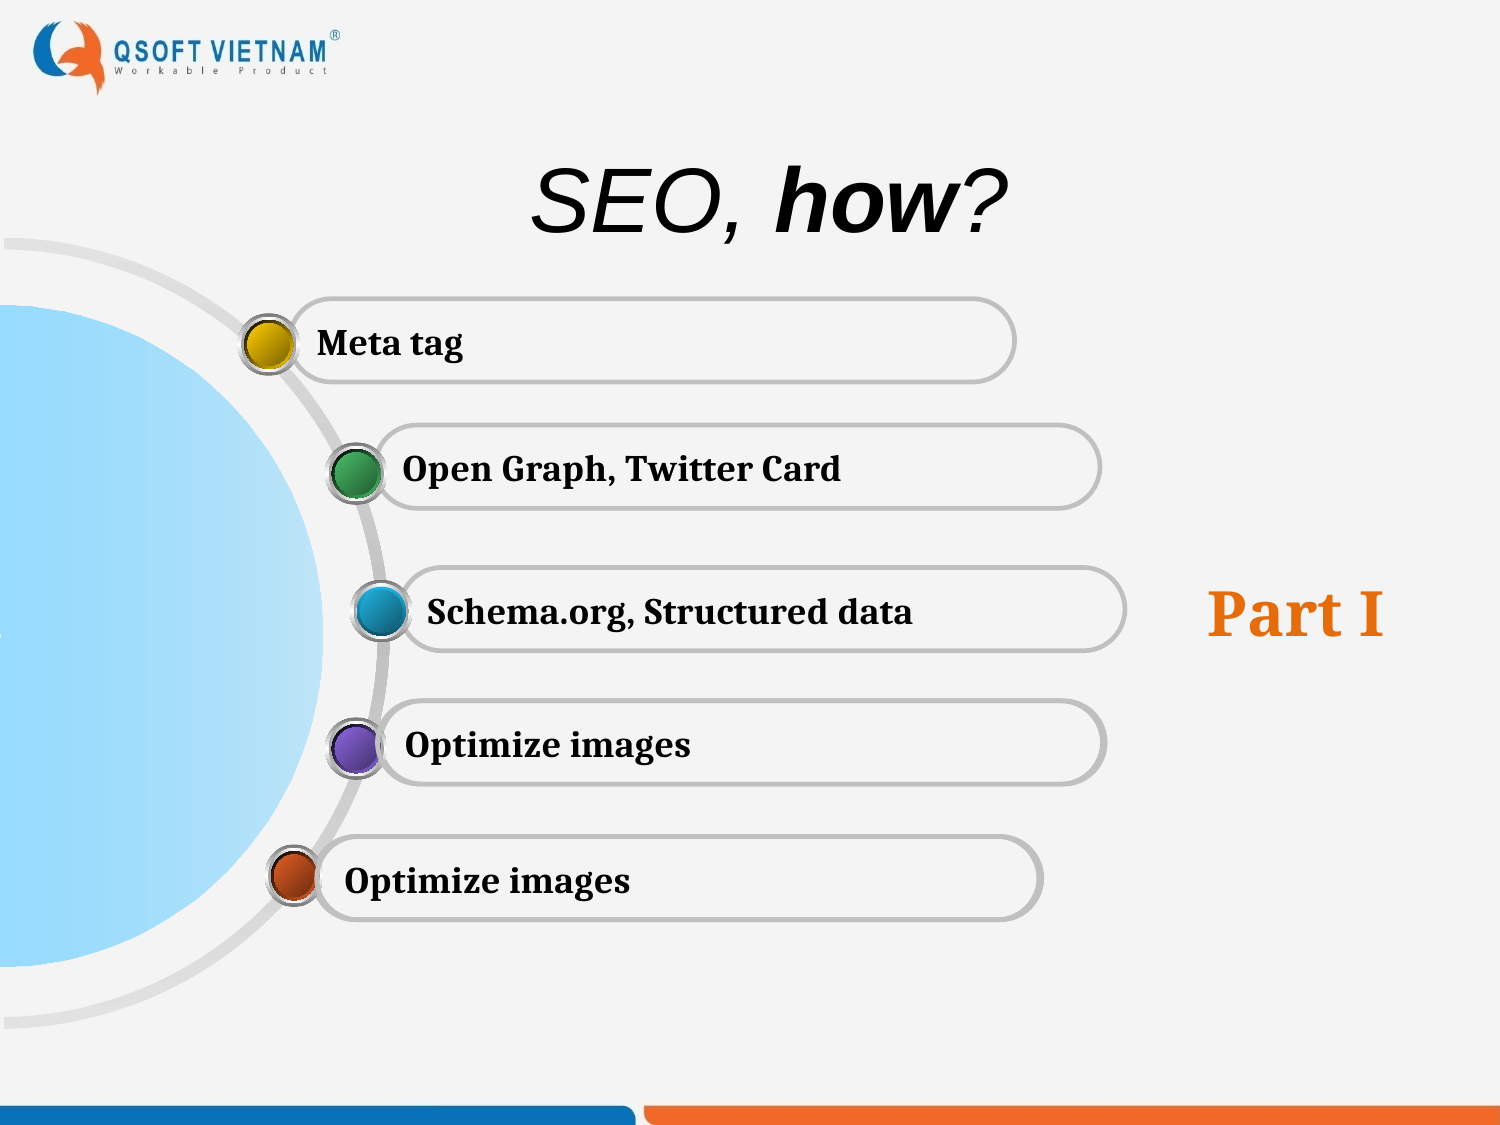

# SEO, how?

Meta tag

Open Graph, Twitter Card

Part I
Schema.org, Structured data

Optimize images

Optimize images